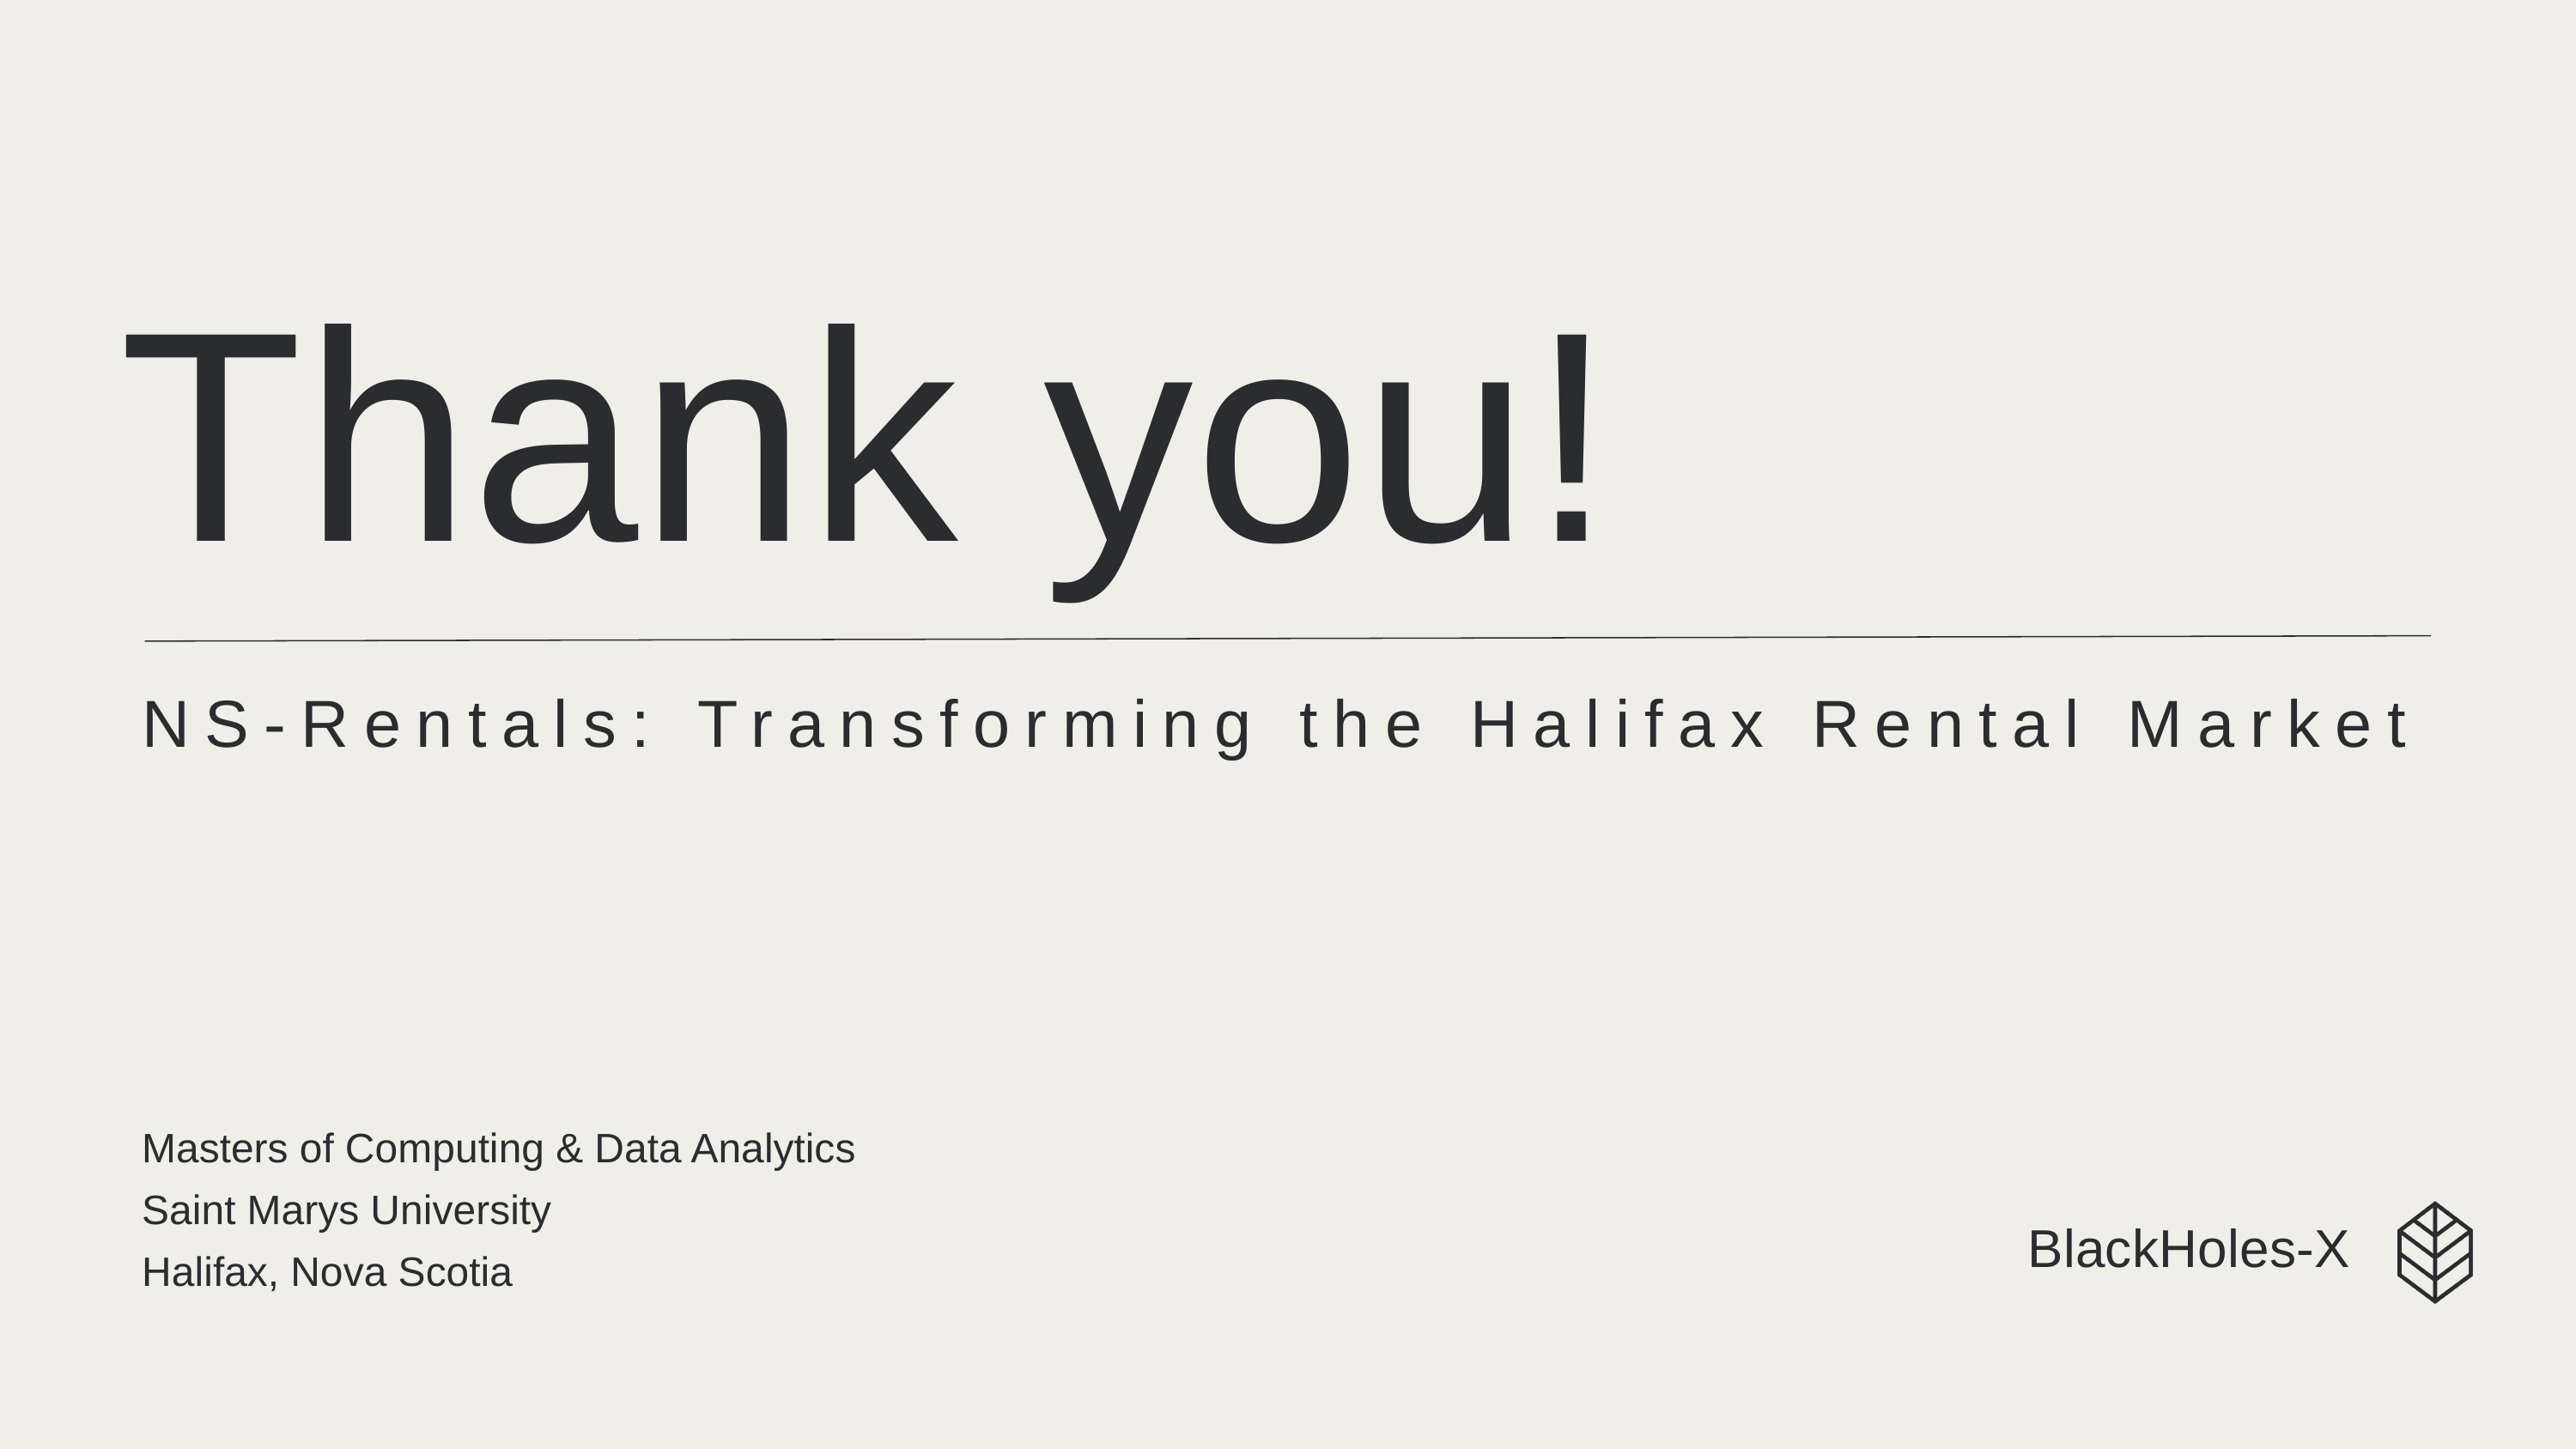

Thank you!

NS-Rentals: Transforming the Halifax Rental Market
Masters of Computing & Data Analytics
Saint Marys University
Halifax, Nova Scotia

BlackHoles-X